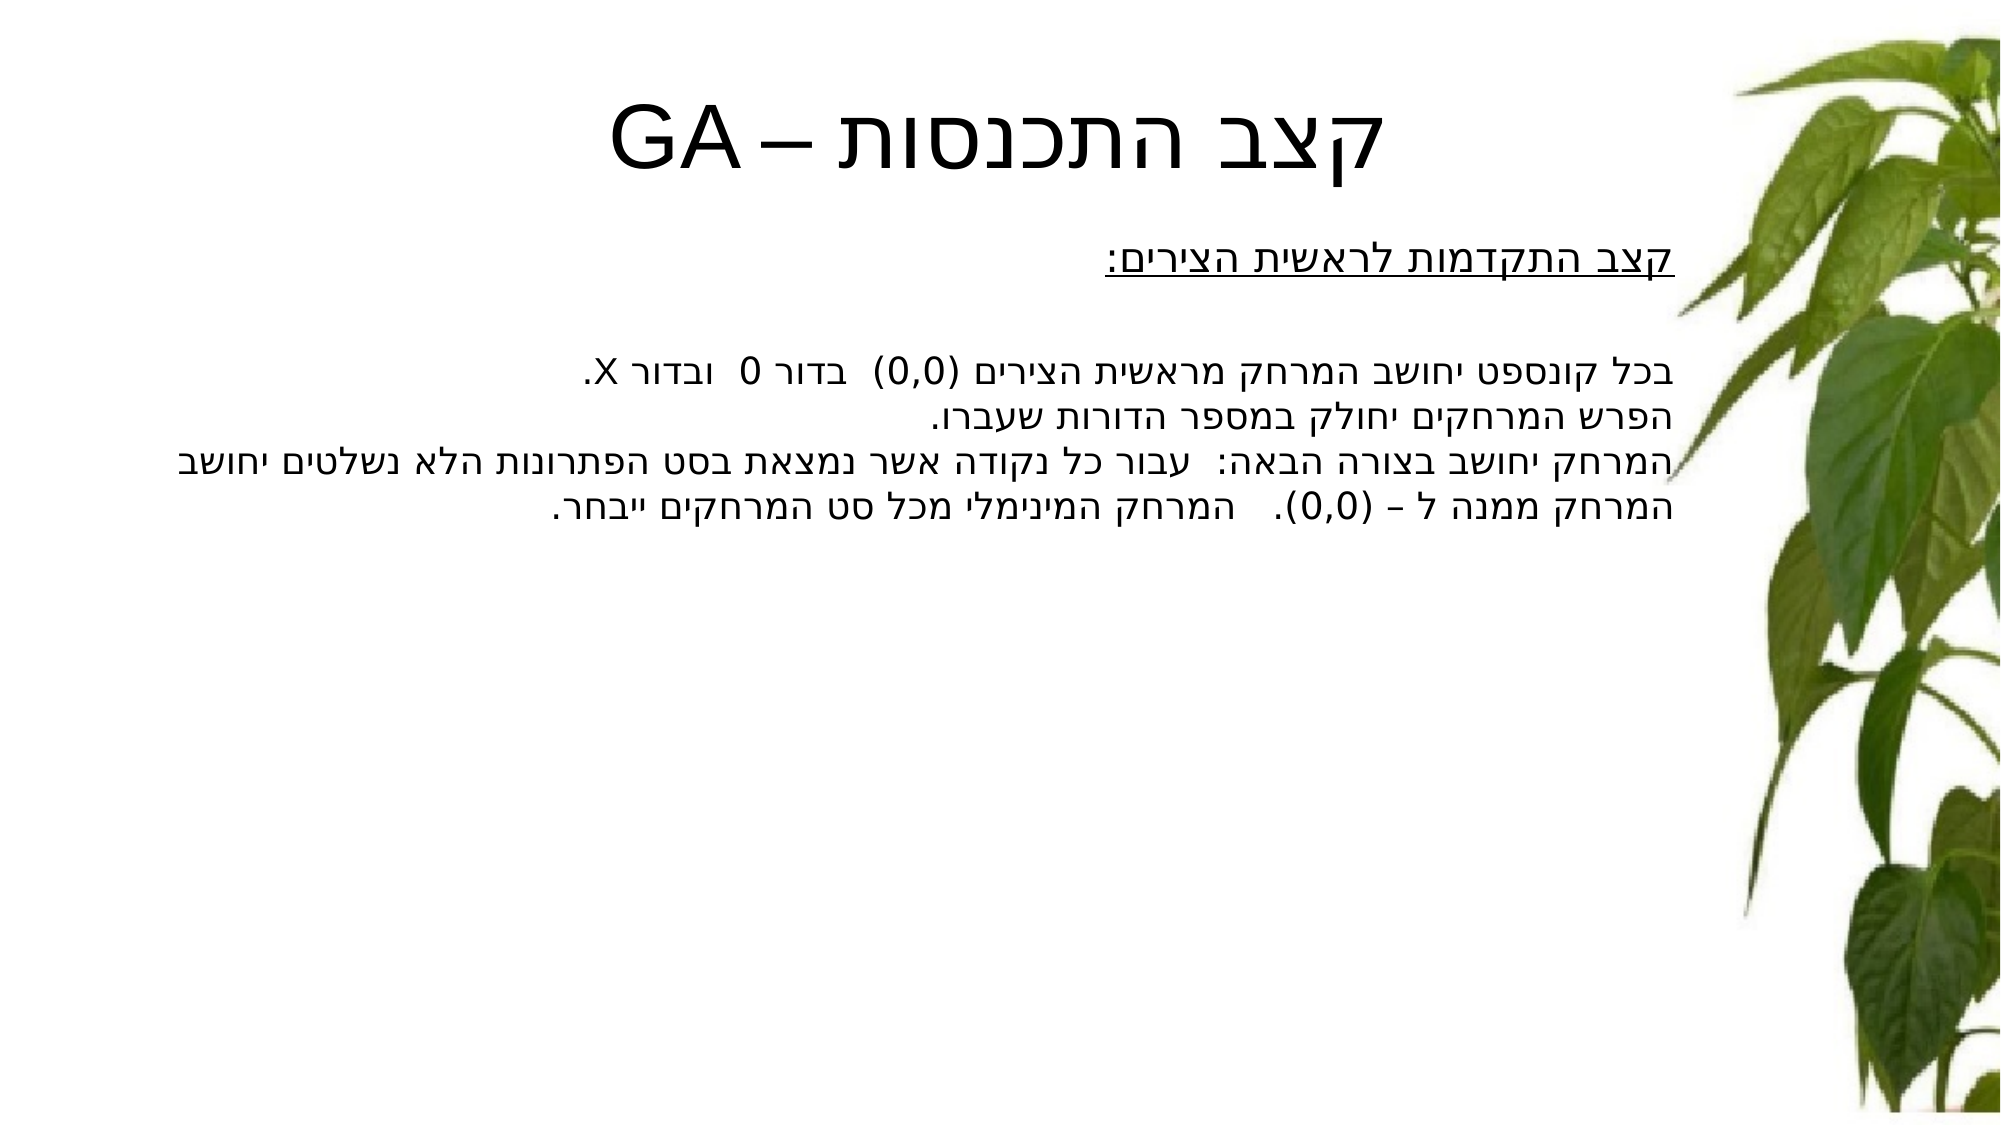

GA – קצב התכנסות
קצב התקדמות לראשית הצירים:

בכל קונספט יחושב המרחק מראשית הצירים (0,0)  בדור 0  ובדור X.
הפרש המרחקים יחולק במספר הדורות שעברו.
המרחק יחושב בצורה הבאה:  עבור כל נקודה אשר נמצאת בסט הפתרונות הלא נשלטים יחושב המרחק ממנה ל – (0,0).   המרחק המינימלי מכל סט המרחקים ייבחר.